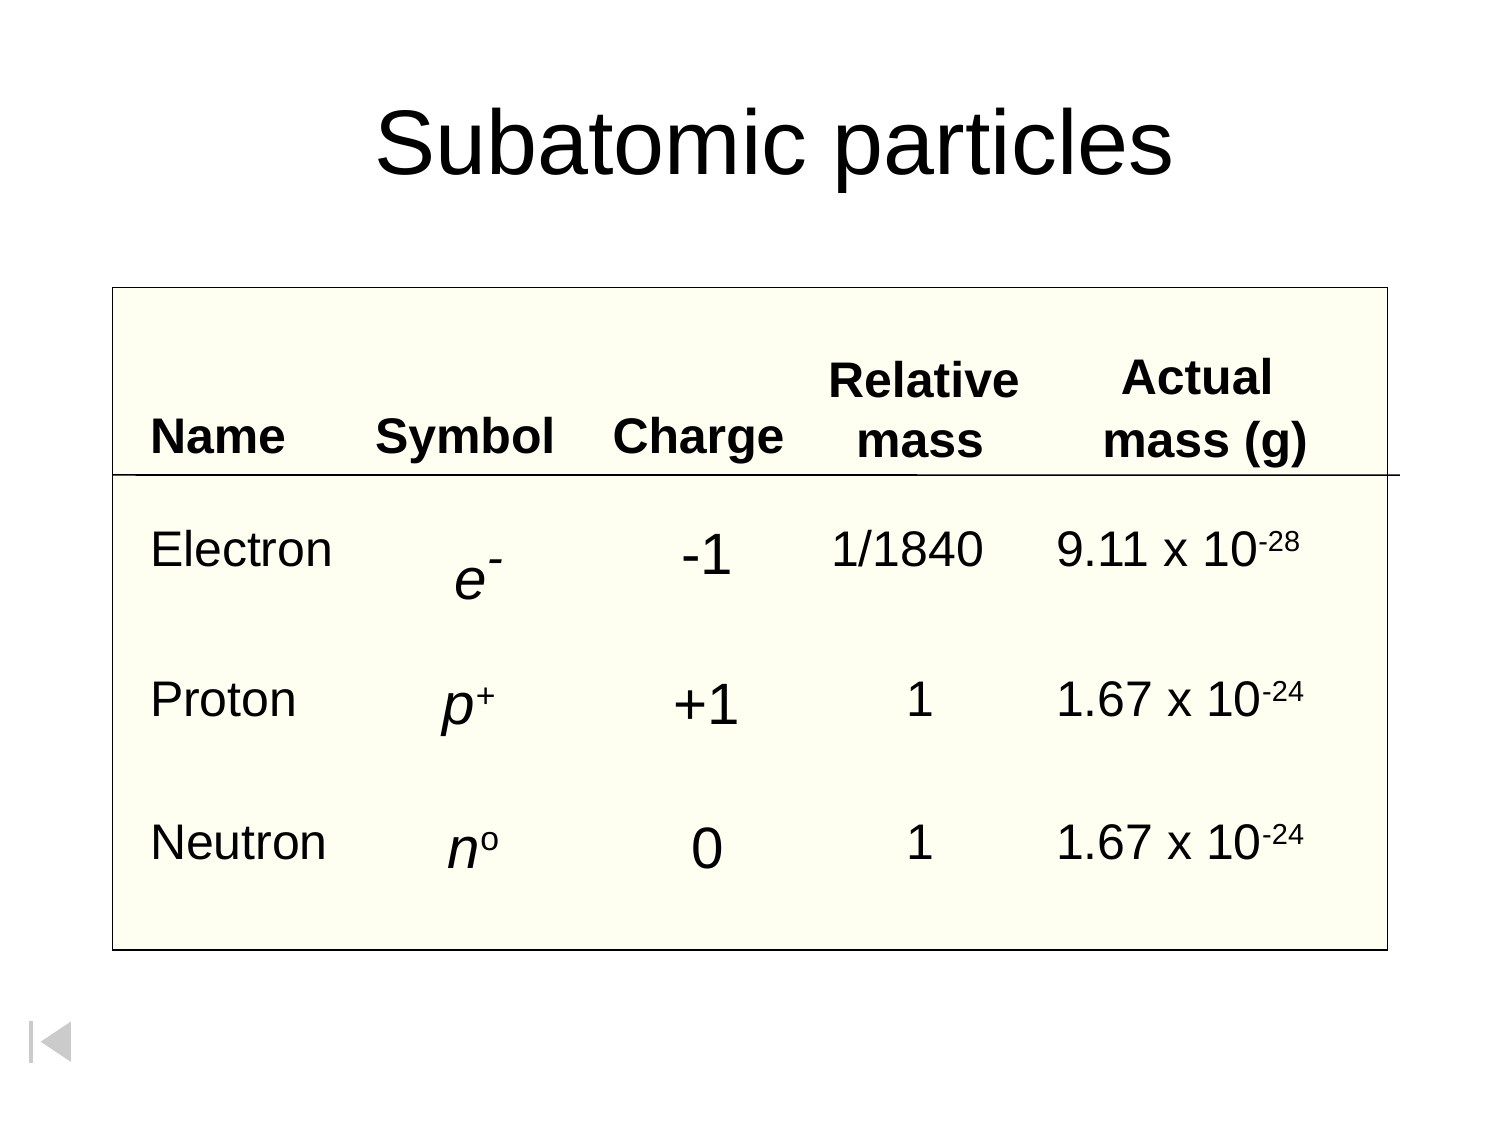

# Subatomic particles

 Actual
mass (g)
Relative
  mass
Name
Symbol
Charge

Electron
e-
-1
1/1840
9.11 x 10-28
Proton
p+
+1
1
1.67 x 10-24
Neutron
no
0
1
1.67 x 10-24